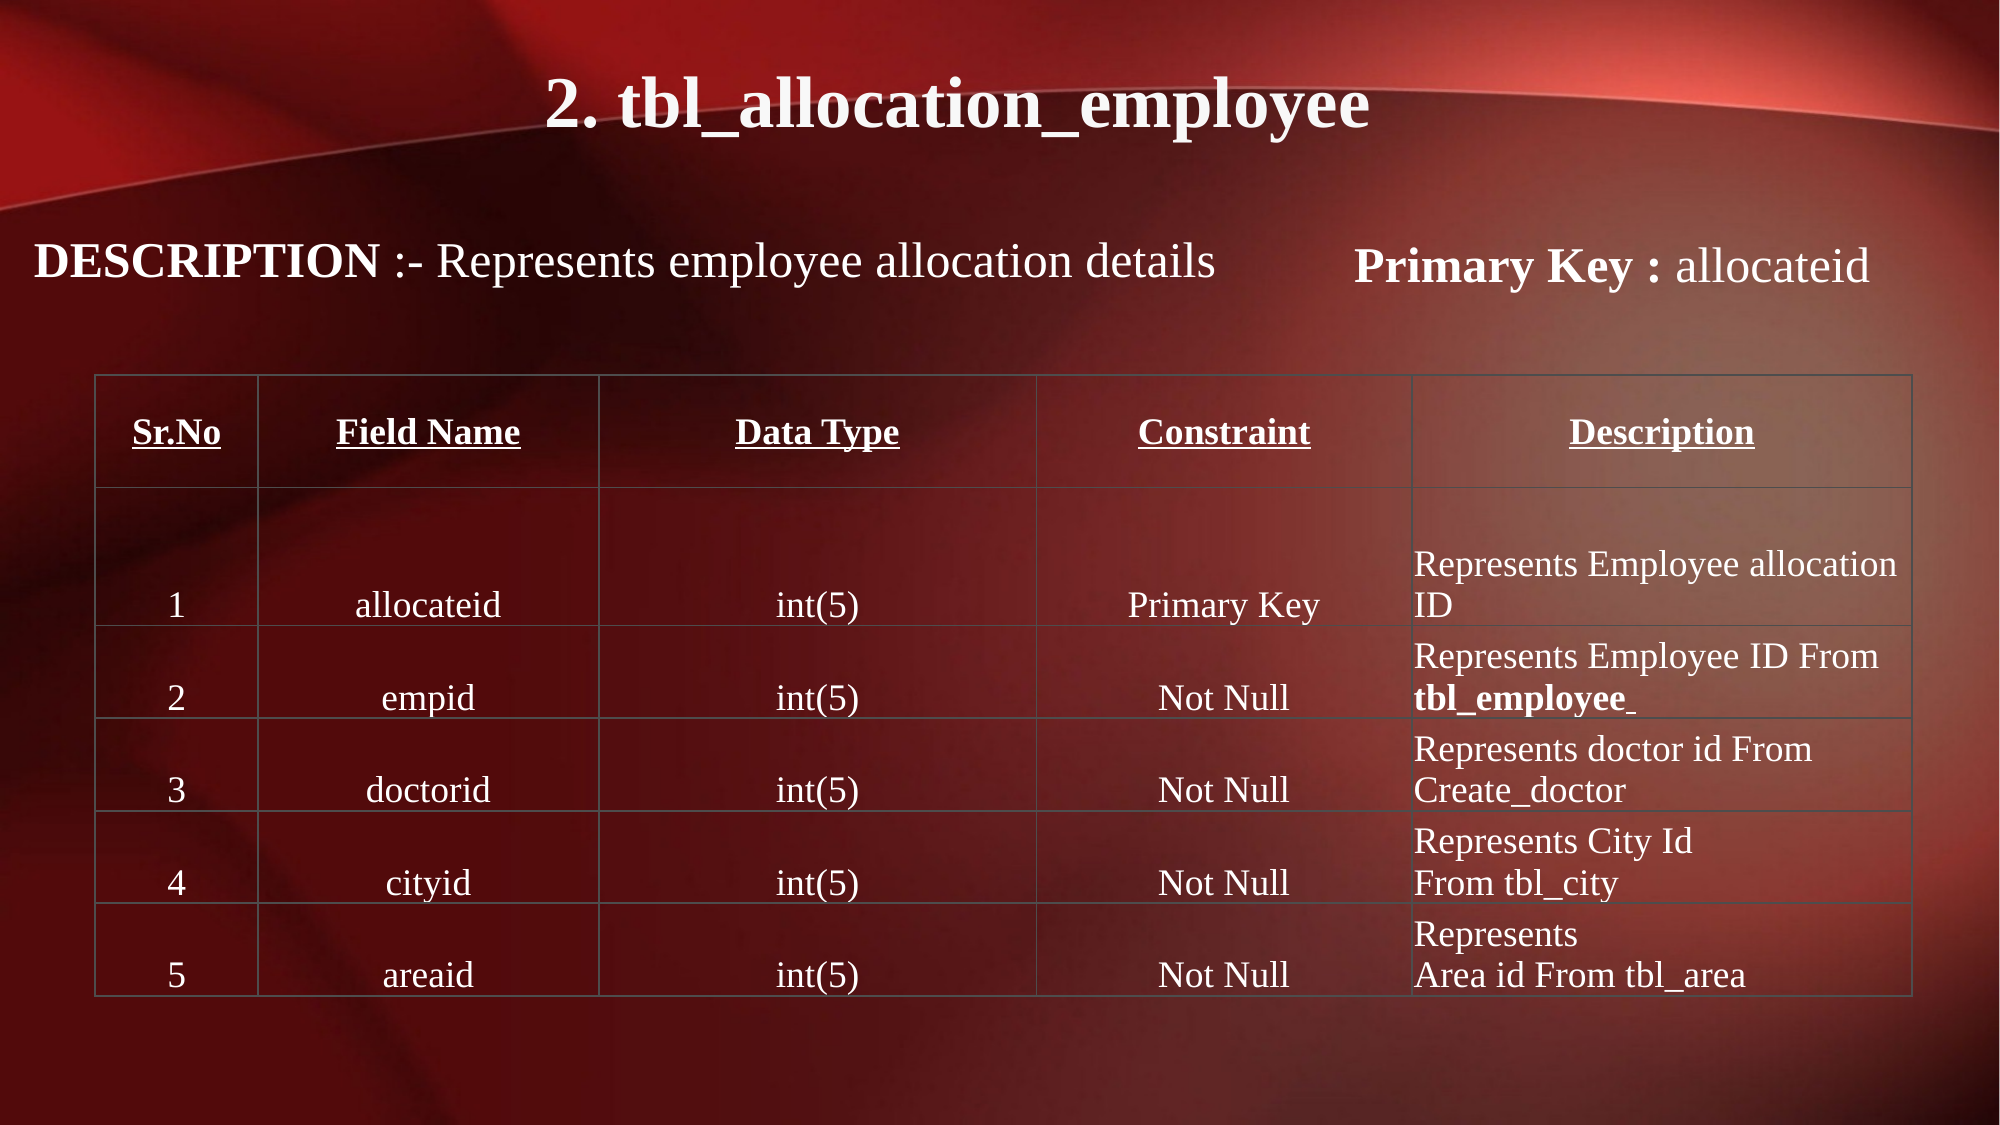

2. tbl_allocation_employee
DESCRIPTION :- Represents employee allocation details
Primary Key : allocateid
| Sr.No | Field Name | Data Type | Constraint | Description |
| --- | --- | --- | --- | --- |
| 1 | allocateid | int(5) | Primary Key | Represents Employee allocation ID |
| 2 | empid | int(5) | Not Null | Represents Employee ID From tbl\_employee |
| 3 | doctorid | int(5) | Not Null | Represents doctor id From Create\_doctor |
| 4 | cityid | int(5) | Not Null | Represents City Id From tbl\_city |
| 5 | areaid | int(5) | Not Null | Represents Area id From tbl\_area |